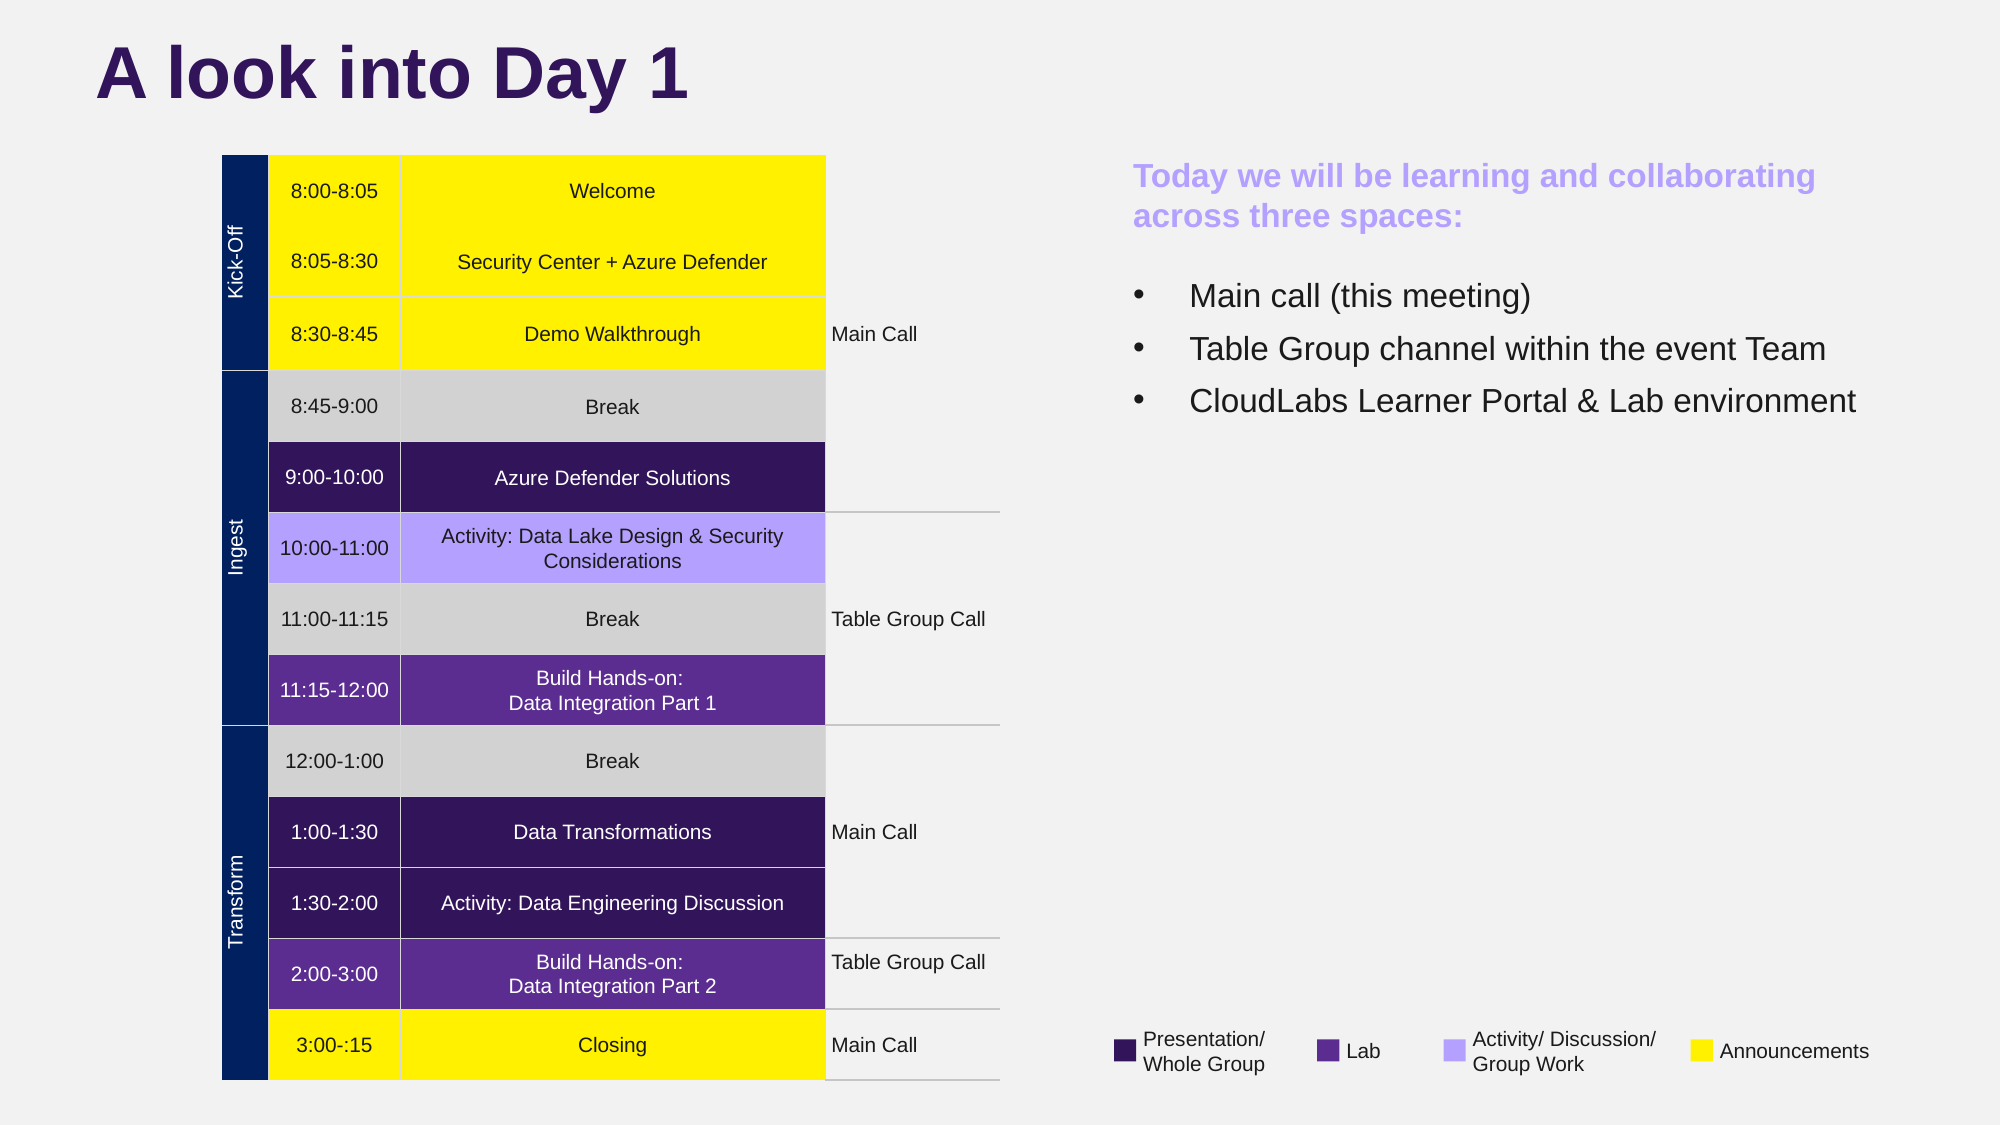

A look into Day 1
| Kick-Off | 8:00-8:05 | Welcome | Main Call |
| --- | --- | --- | --- |
|  | 8:05-8:30 | Security Center + Azure Defender |  |
|  | 8:30-8:45 | Demo Walkthrough |  |
| Ingest | 8:45-9:00 | Break |  |
|  | 9:00-10:00 | Azure Defender Solutions |  |
|  | 10:00-11:00 | Activity: Data Lake Design & Security Considerations | Table Group Call |
|  | 11:00-11:15 | Break |  |
|  | 11:15-12:00 | Build Hands-on: Data Integration Part 1 | Table Group Call |
| Transform | 12:00-1:00 | Break | Main Call |
|  | 1:00-1:30 | Data Transformations |  |
|  | 1:30-2:00 | Activity: Data Engineering Discussion |  |
|  | 2:00-3:00 | Build Hands-on: Data Integration Part 2 | Table Group Call |
|  | 3:00-:15 | Closing | Main Call |
Today we will be learning and collaborating across three spaces:

Main call (this meeting)
Table Group channel within the event Team
CloudLabs Learner Portal & Lab environment
Presentation/
Whole Group

Activity/ Discussion/ Group Work

Lab

Announcements